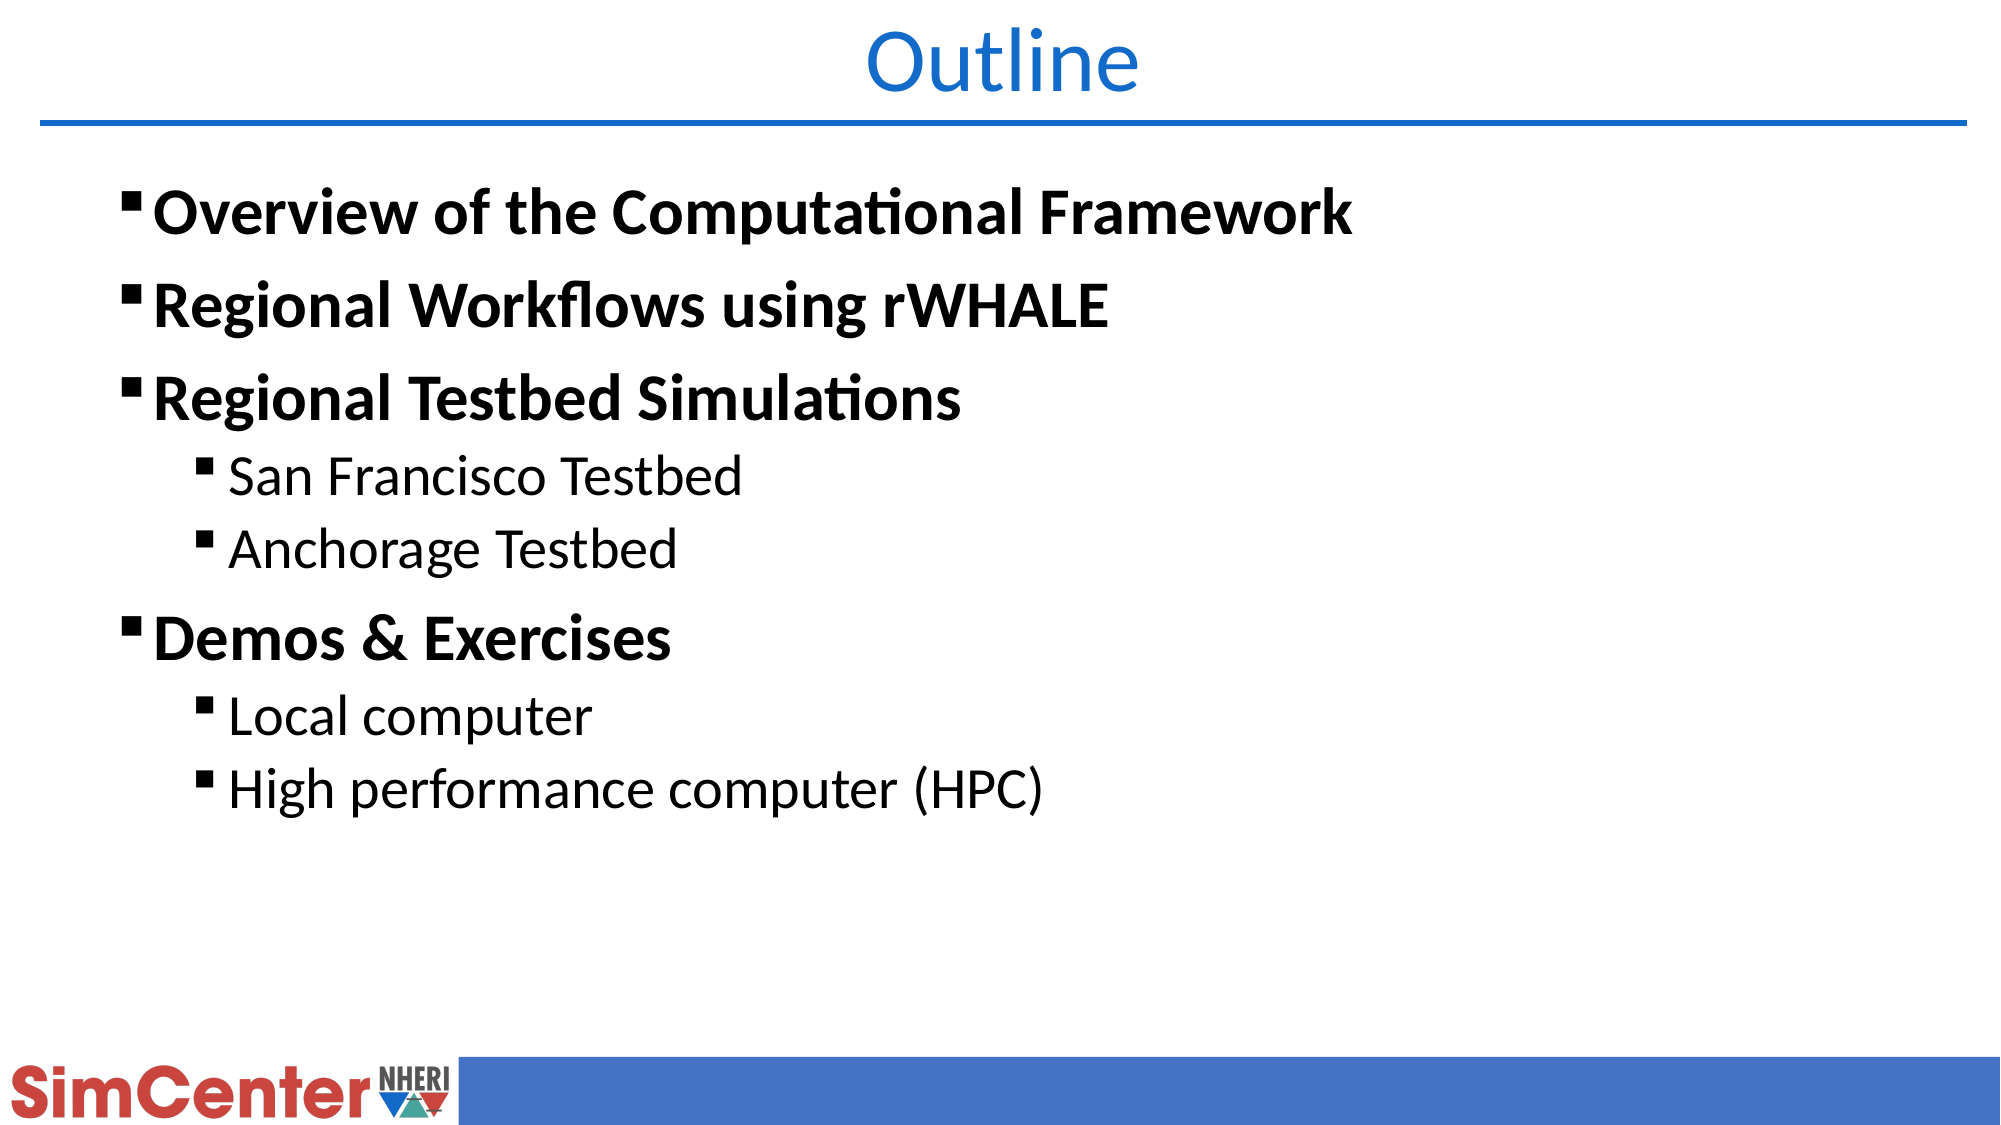

# Outline
Overview of the Computational Framework
Regional Workflows using rWHALE
Regional Testbed Simulations
San Francisco Testbed
Anchorage Testbed
Demos & Exercises
Local computer
High performance computer (HPC)